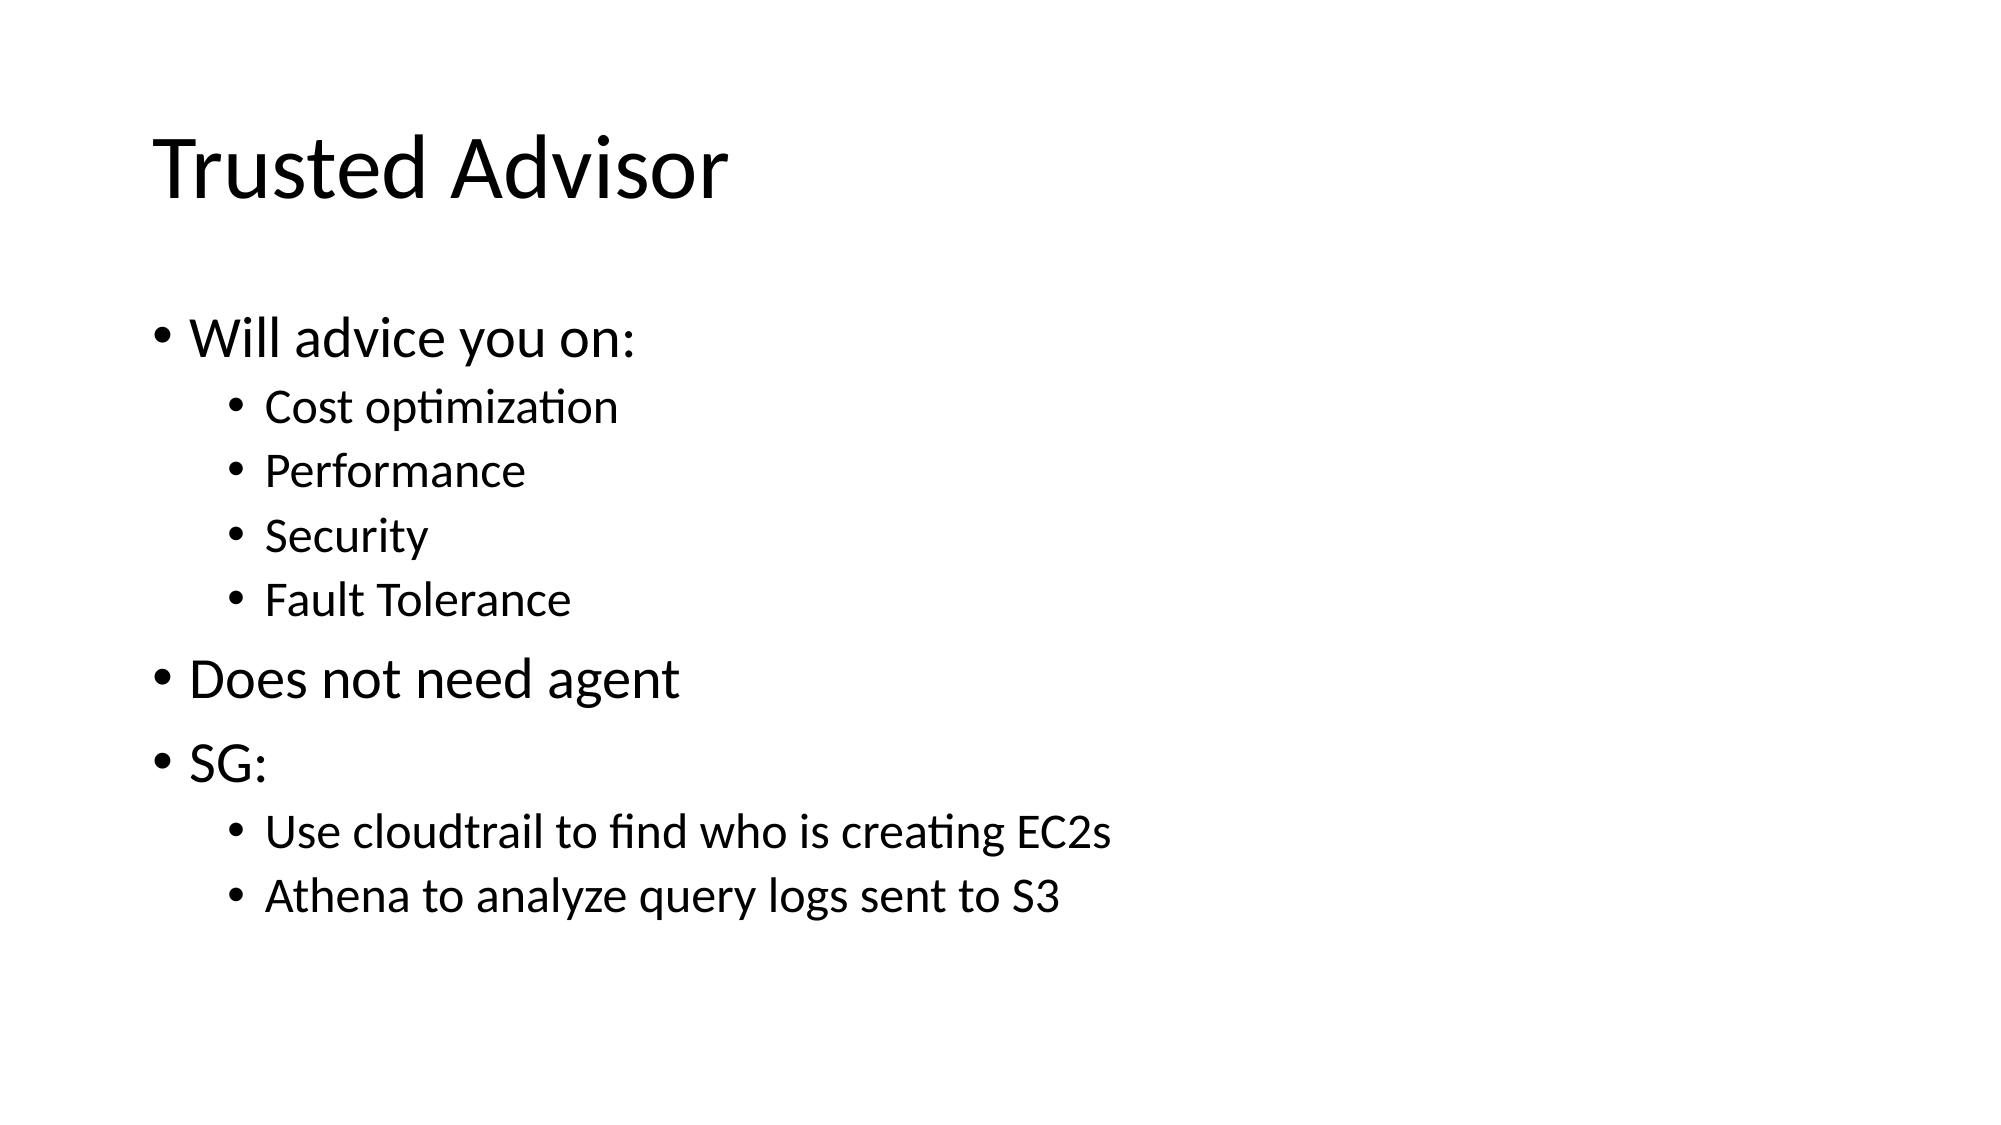

# Trusted Advisor
Will advice you on:
Cost optimization
Performance
Security
Fault Tolerance
Does not need agent
SG:
Use cloudtrail to find who is creating EC2s
Athena to analyze query logs sent to S3